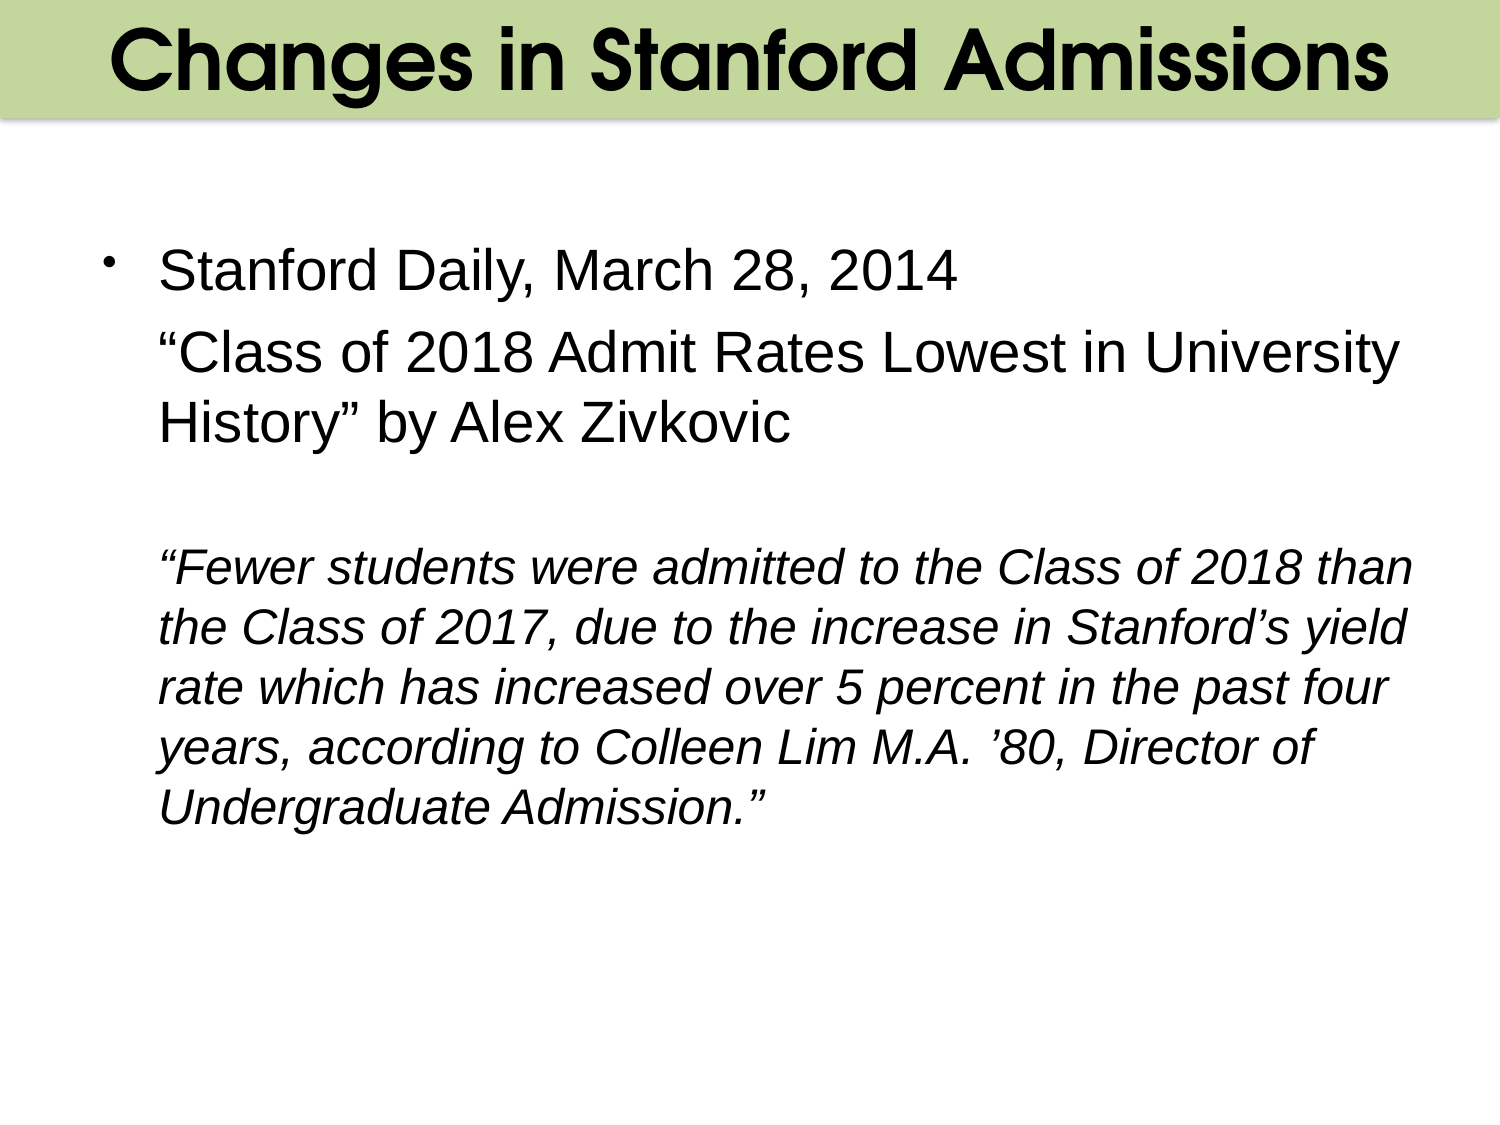

Changes in Stanford Admissions
#
Stanford Daily, March 28, 2014
	“Class of 2018 Admit Rates Lowest in University History” by Alex Zivkovic

“Fewer students were admitted to the Class of 2018 than the Class of 2017, due to the increase in Stanford’s yield rate which has increased over 5 percent in the past four years, according to Colleen Lim M.A. ’80, Director of Undergraduate Admission.”